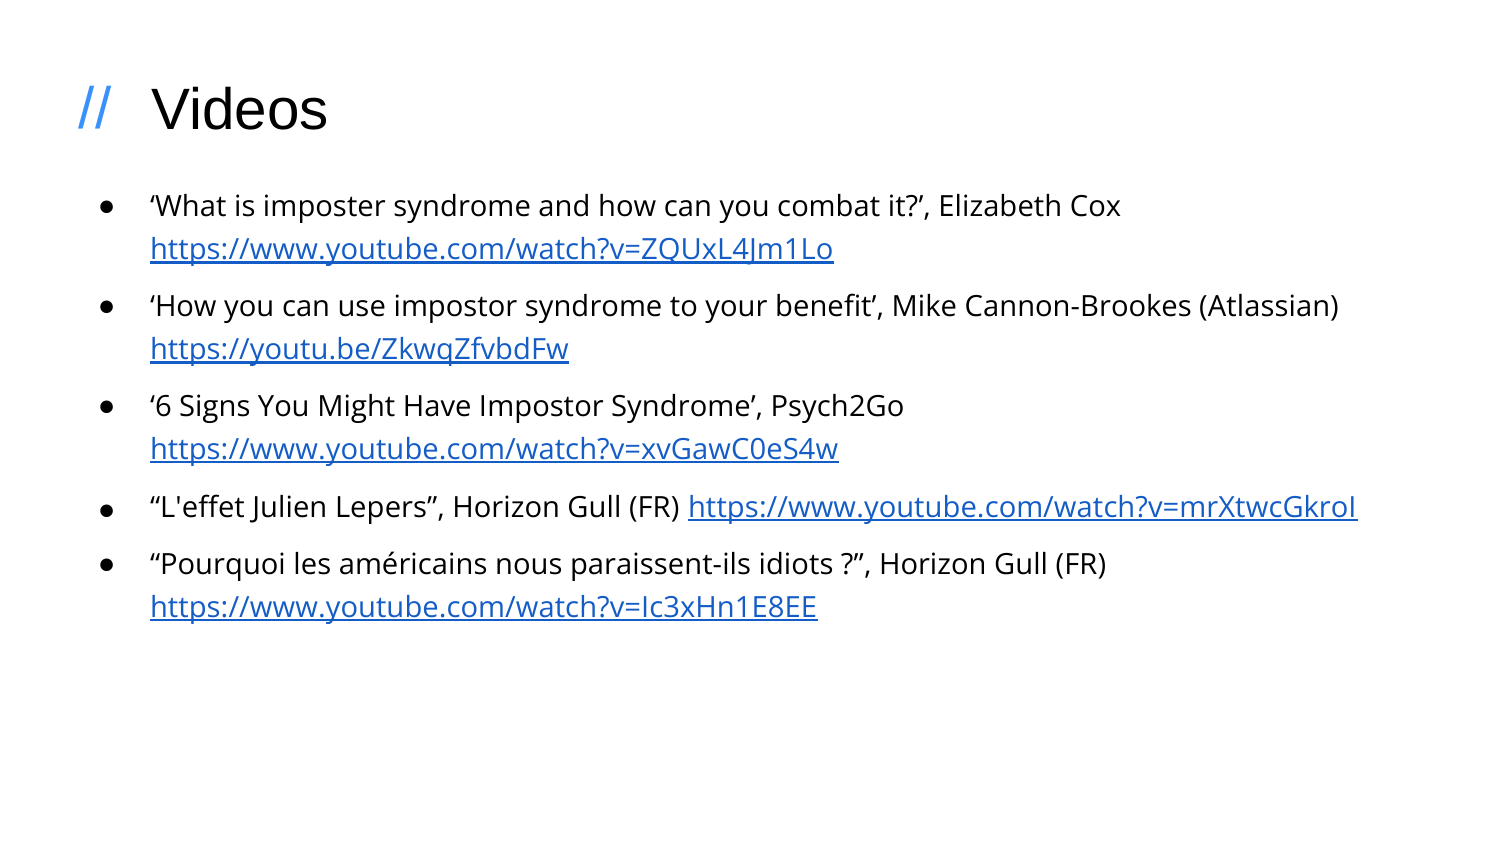

# Videos
‘What is imposter syndrome and how can you combat it?’, Elizabeth Cox https://www.youtube.com/watch?v=ZQUxL4Jm1Lo
‘How you can use impostor syndrome to your benefit’, Mike Cannon-Brookes (Atlassian) https://youtu.be/ZkwqZfvbdFw
‘6 Signs You Might Have Impostor Syndrome’, Psych2Go https://www.youtube.com/watch?v=xvGawC0eS4w
“L'effet Julien Lepers”, Horizon Gull (FR) https://www.youtube.com/watch?v=mrXtwcGkroI
“Pourquoi les américains nous paraissent-ils idiots ?”, Horizon Gull (FR) https://www.youtube.com/watch?v=Ic3xHn1E8EE